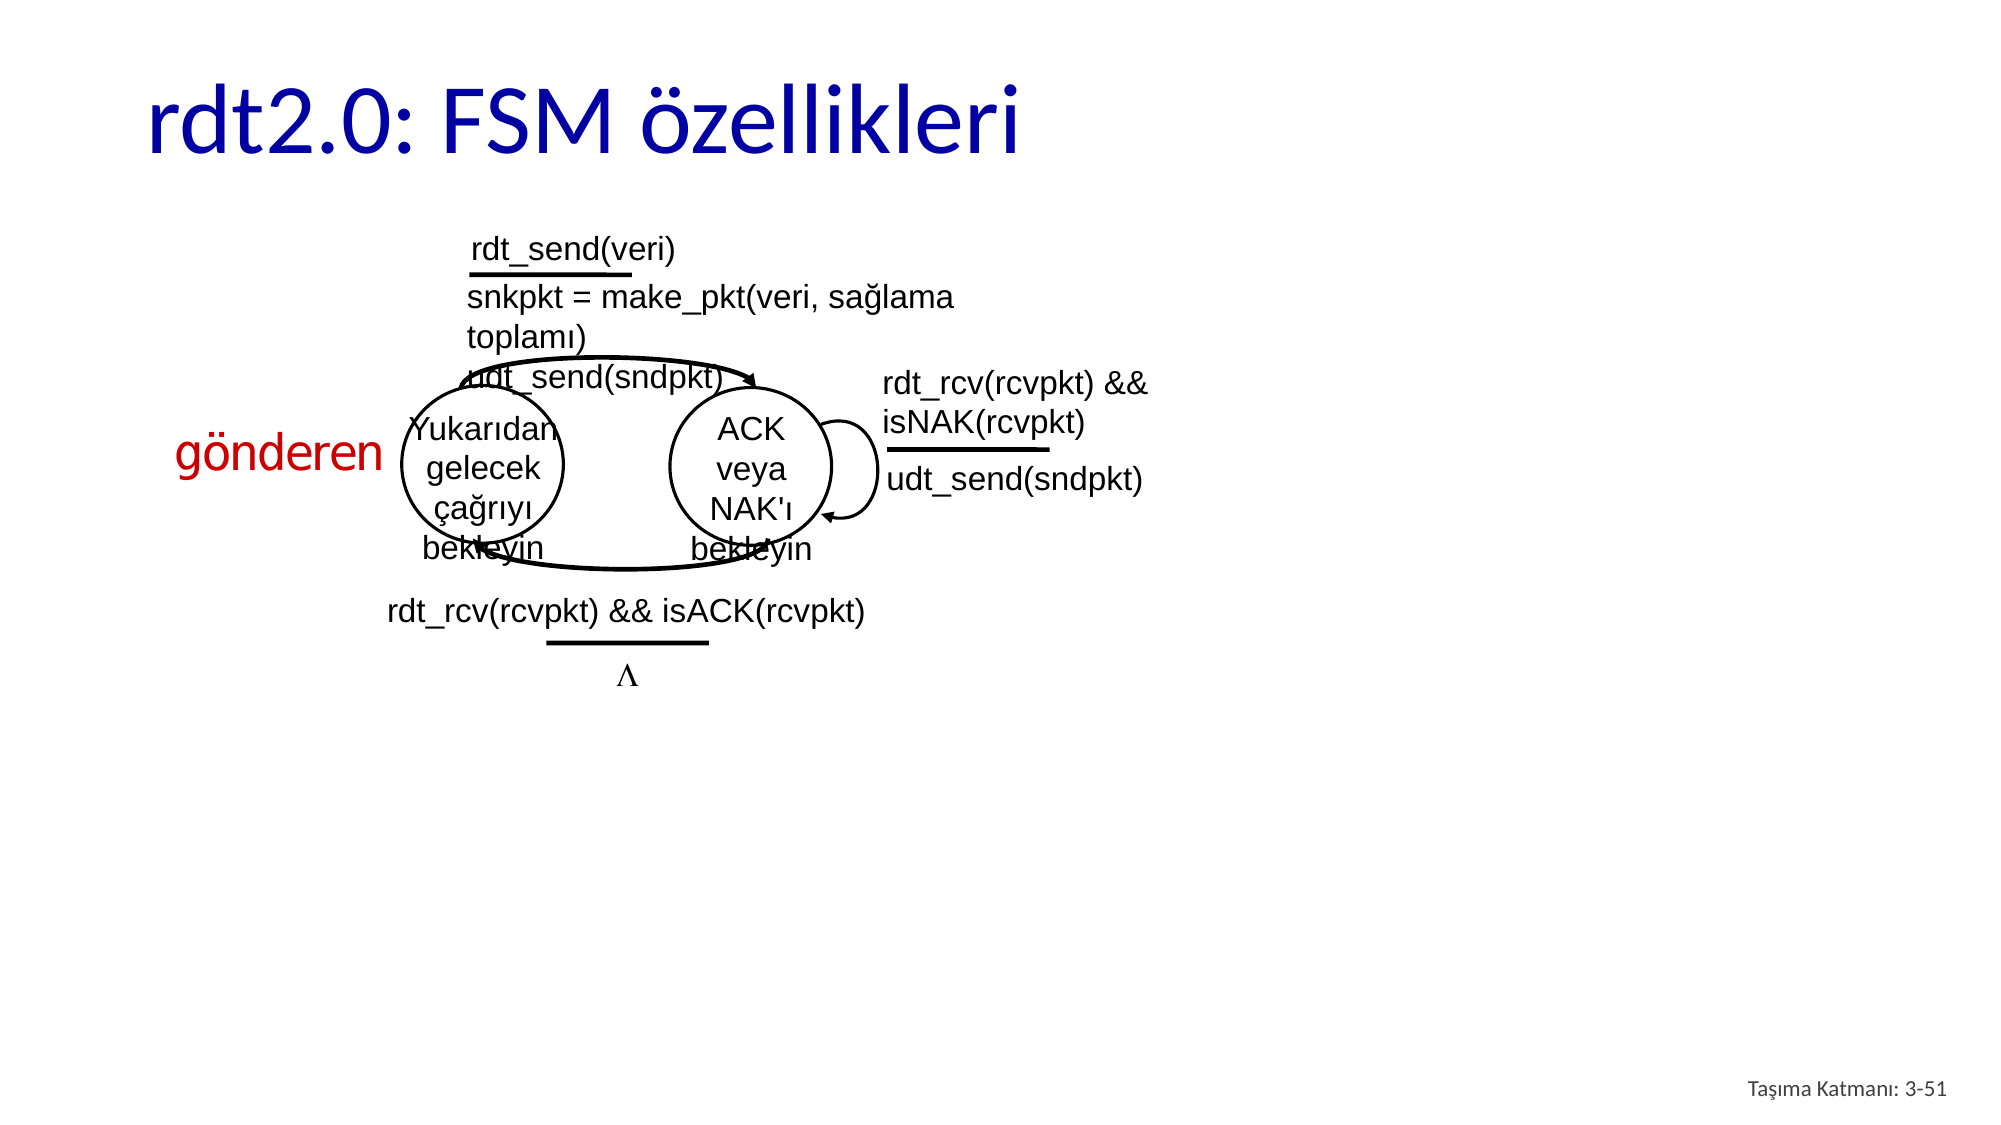

# rdt2.0: FSM özellikleri
rdt_send(veri)
snkpkt = make_pkt(veri, sağlama toplamı)
udt_send(sndpkt)

rdt_rcv(rcvpkt) &&
isNAK(rcvpkt)

ACK veya NAK'ı bekleyin

udt_send(sndpkt)

Yukarıdan gelecek çağrıyı bekleyin

gönderen
rdt_rcv(rcvpkt) && bozuk(rcvpkt)
udt_gönder(NAK)

rdt_rcv(rcvpkt) && isACK(rcvpkt)

Λ

Aşağıdan gelecek çağrıyı bekleyin
alıcı

rdt_rcv(rcvpkt) && notcorrupt(rcvpkt)
çıkar(rcvpkt,veri)
veri_teslim_et(veri)
udt_send(ACK)

Taşıma Katmanı: 3-51